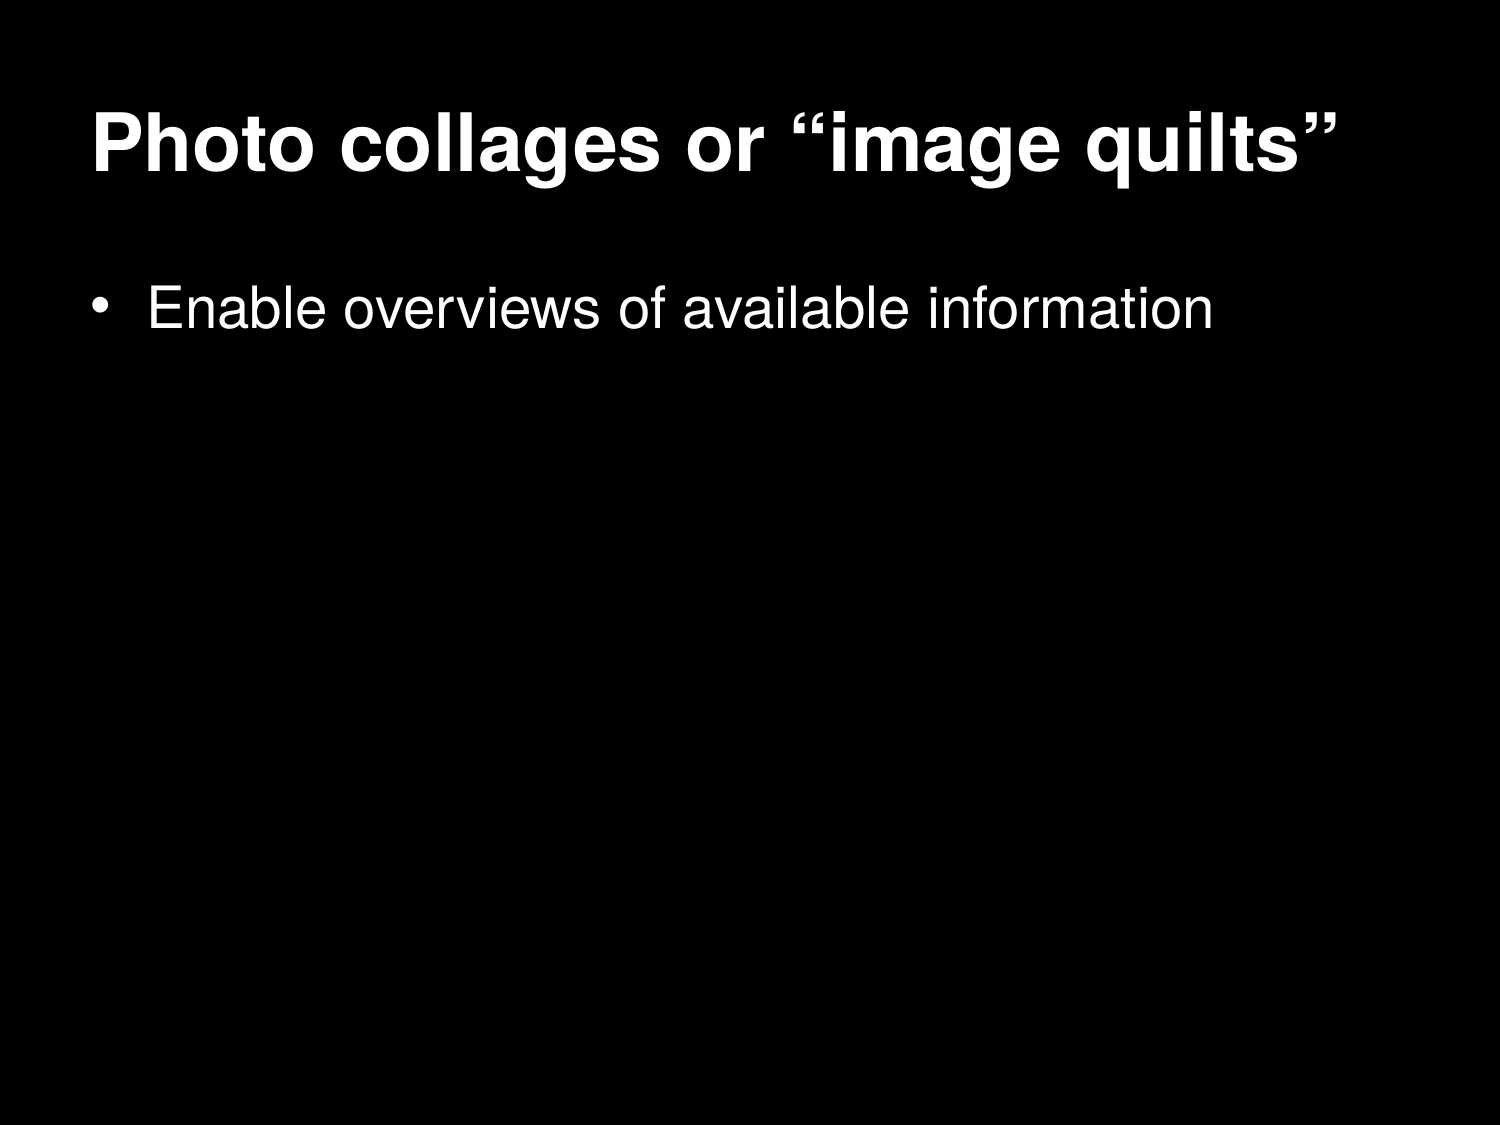

# Photo collages or “image quilts”
Enable overviews of available information